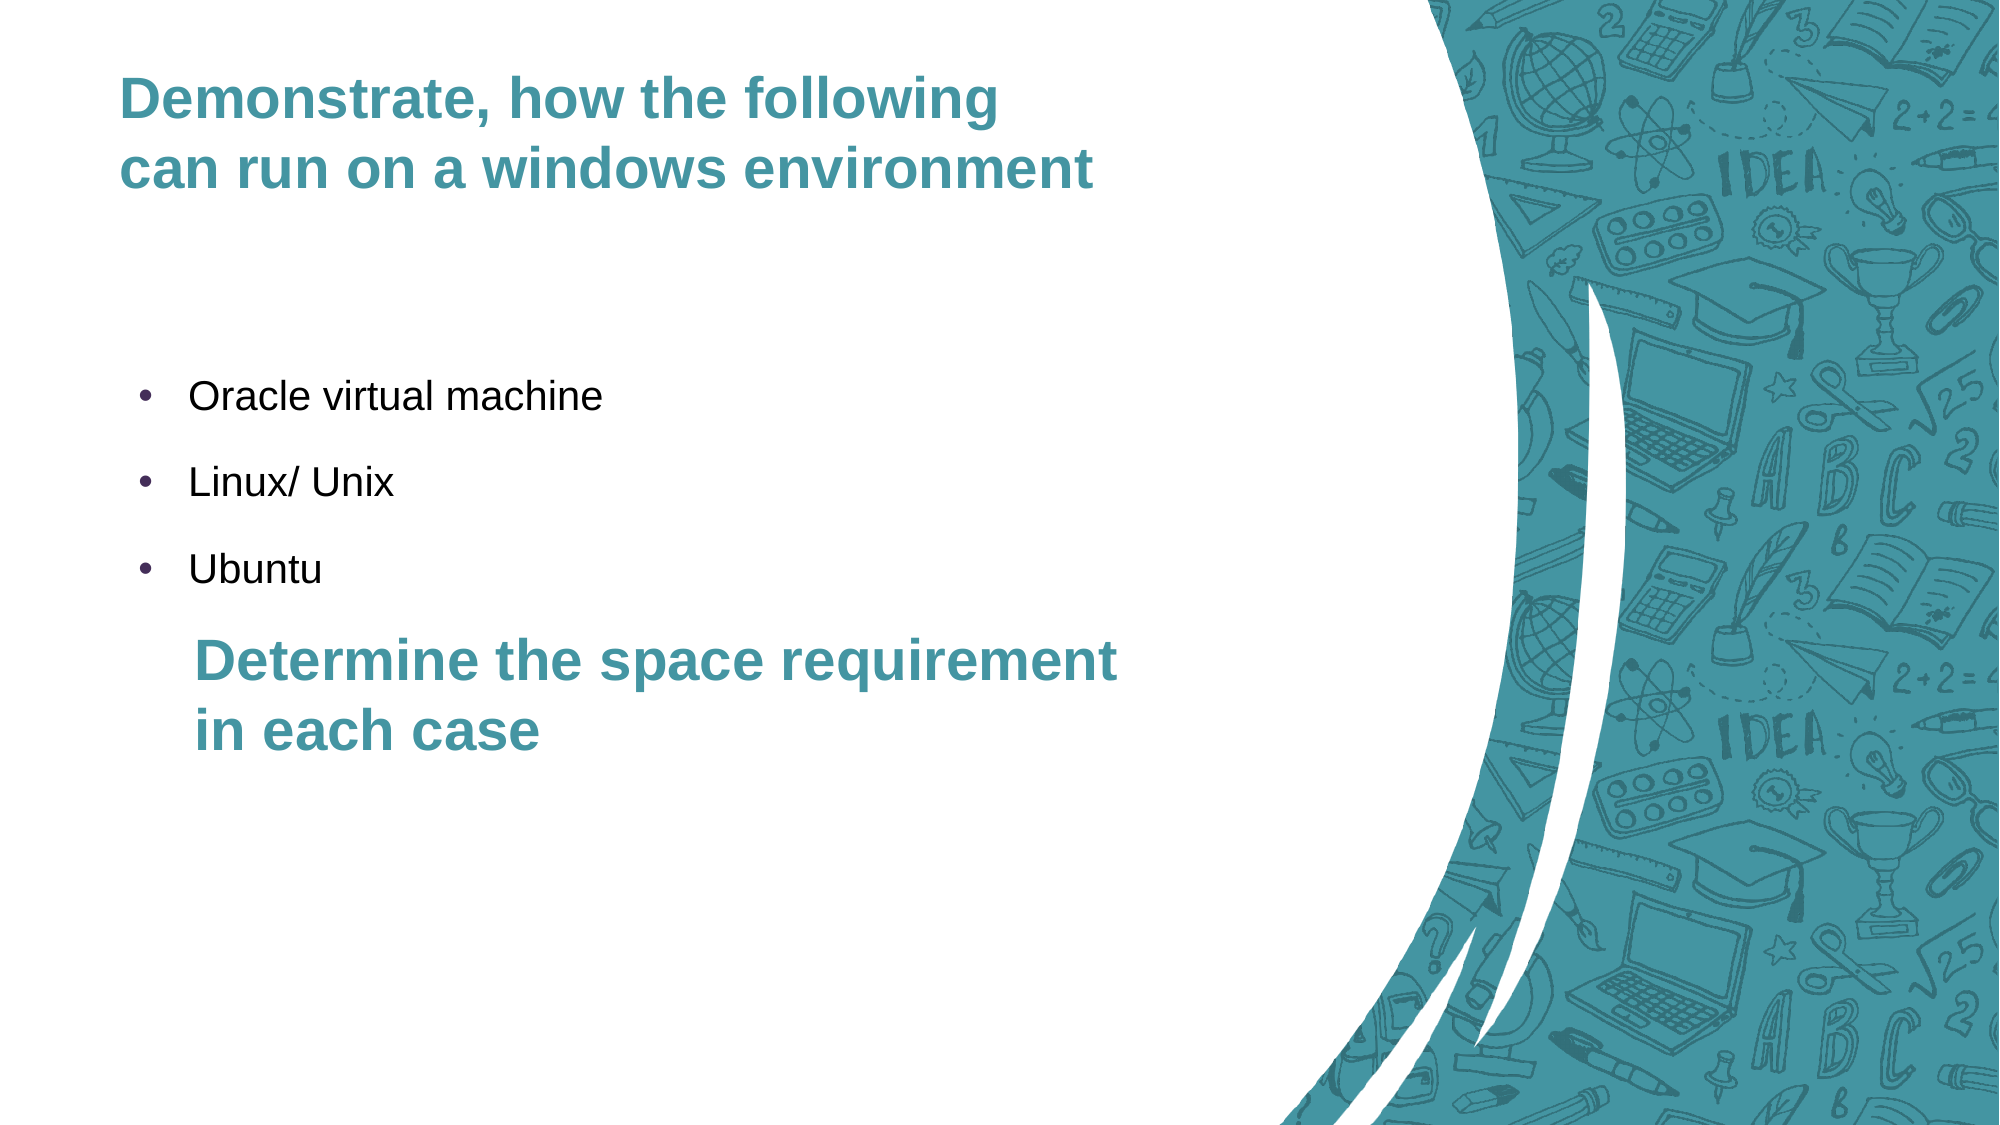

# Demonstrate, how the following can run on a windows environment
Oracle virtual machine
Linux/ Unix
Ubuntu
Determine the space requirement in each case